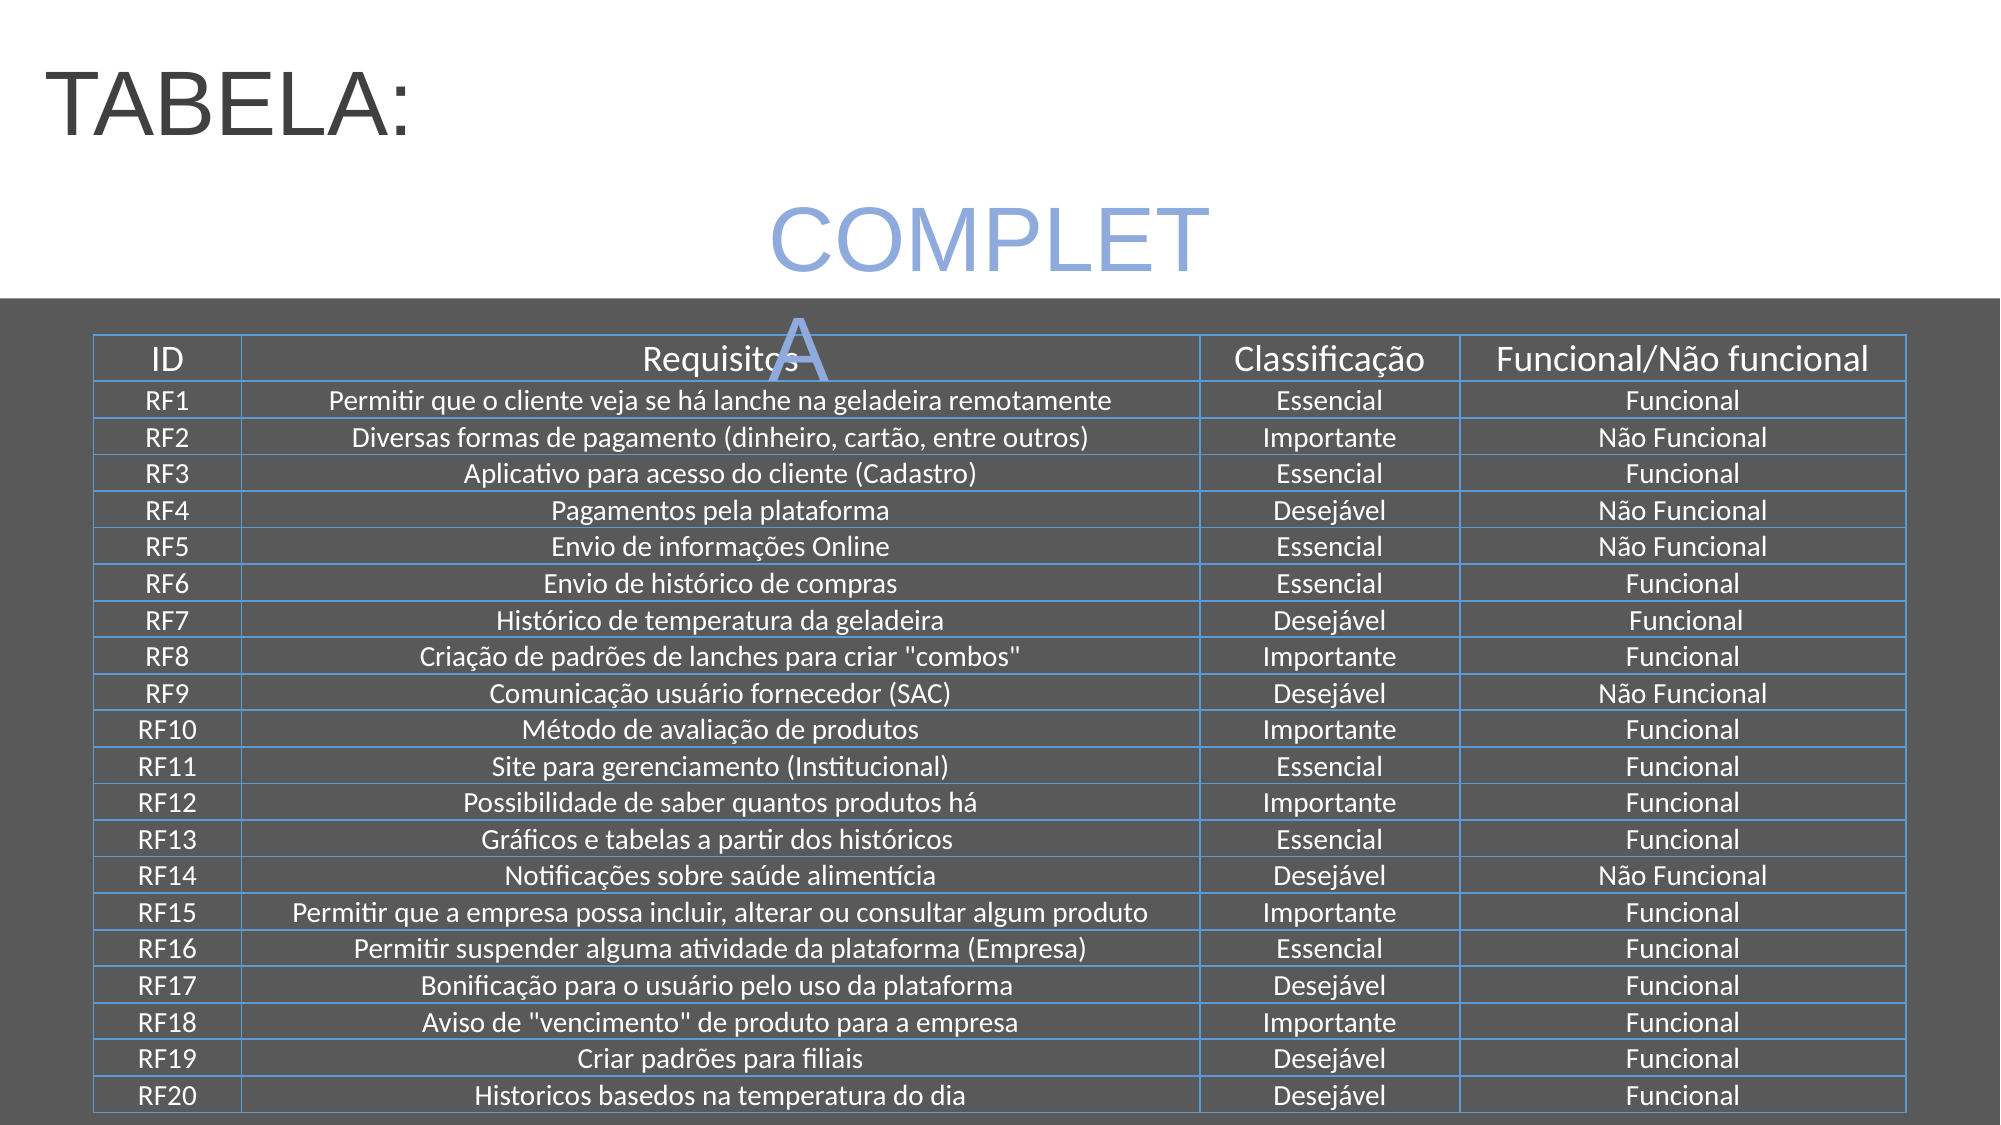

TABELA:
COMPLETA
| ID | Requisitos | Classificação | Funcional/Não funcional |
| --- | --- | --- | --- |
| RF1 | Permitir que o cliente veja se há lanche na geladeira remotamente | Essencial | Funcional |
| RF2 | Diversas formas de pagamento (dinheiro, cartão, entre outros) | Importante | Não Funcional |
| RF3 | Aplicativo para acesso do cliente (Cadastro) | Essencial | Funcional |
| RF4 | Pagamentos pela plataforma | Desejável | Não Funcional |
| RF5 | Envio de informações Online | Essencial | Não Funcional |
| RF6 | Envio de histórico de compras | Essencial | Funcional |
| RF7 | Histórico de temperatura da geladeira | Desejável | Funcional |
| RF8 | Criação de padrões de lanches para criar "combos" | Importante | Funcional |
| RF9 | Comunicação usuário fornecedor (SAC) | Desejável | Não Funcional |
| RF10 | Método de avaliação de produtos | Importante | Funcional |
| RF11 | Site para gerenciamento (Institucional) | Essencial | Funcional |
| RF12 | Possibilidade de saber quantos produtos há | Importante | Funcional |
| RF13 | Gráficos e tabelas a partir dos históricos | Essencial | Funcional |
| RF14 | Notificações sobre saúde alimentícia | Desejável | Não Funcional |
| RF15 | Permitir que a empresa possa incluir, alterar ou consultar algum produto | Importante | Funcional |
| RF16 | Permitir suspender alguma atividade da plataforma (Empresa) | Essencial | Funcional |
| RF17 | Bonificação para o usuário pelo uso da plataforma | Desejável | Funcional |
| RF18 | Aviso de "vencimento" de produto para a empresa | Importante | Funcional |
| RF19 | Criar padrões para filiais | Desejável | Funcional |
| RF20 | Historicos basedos na temperatura do dia | Desejável | Funcional |